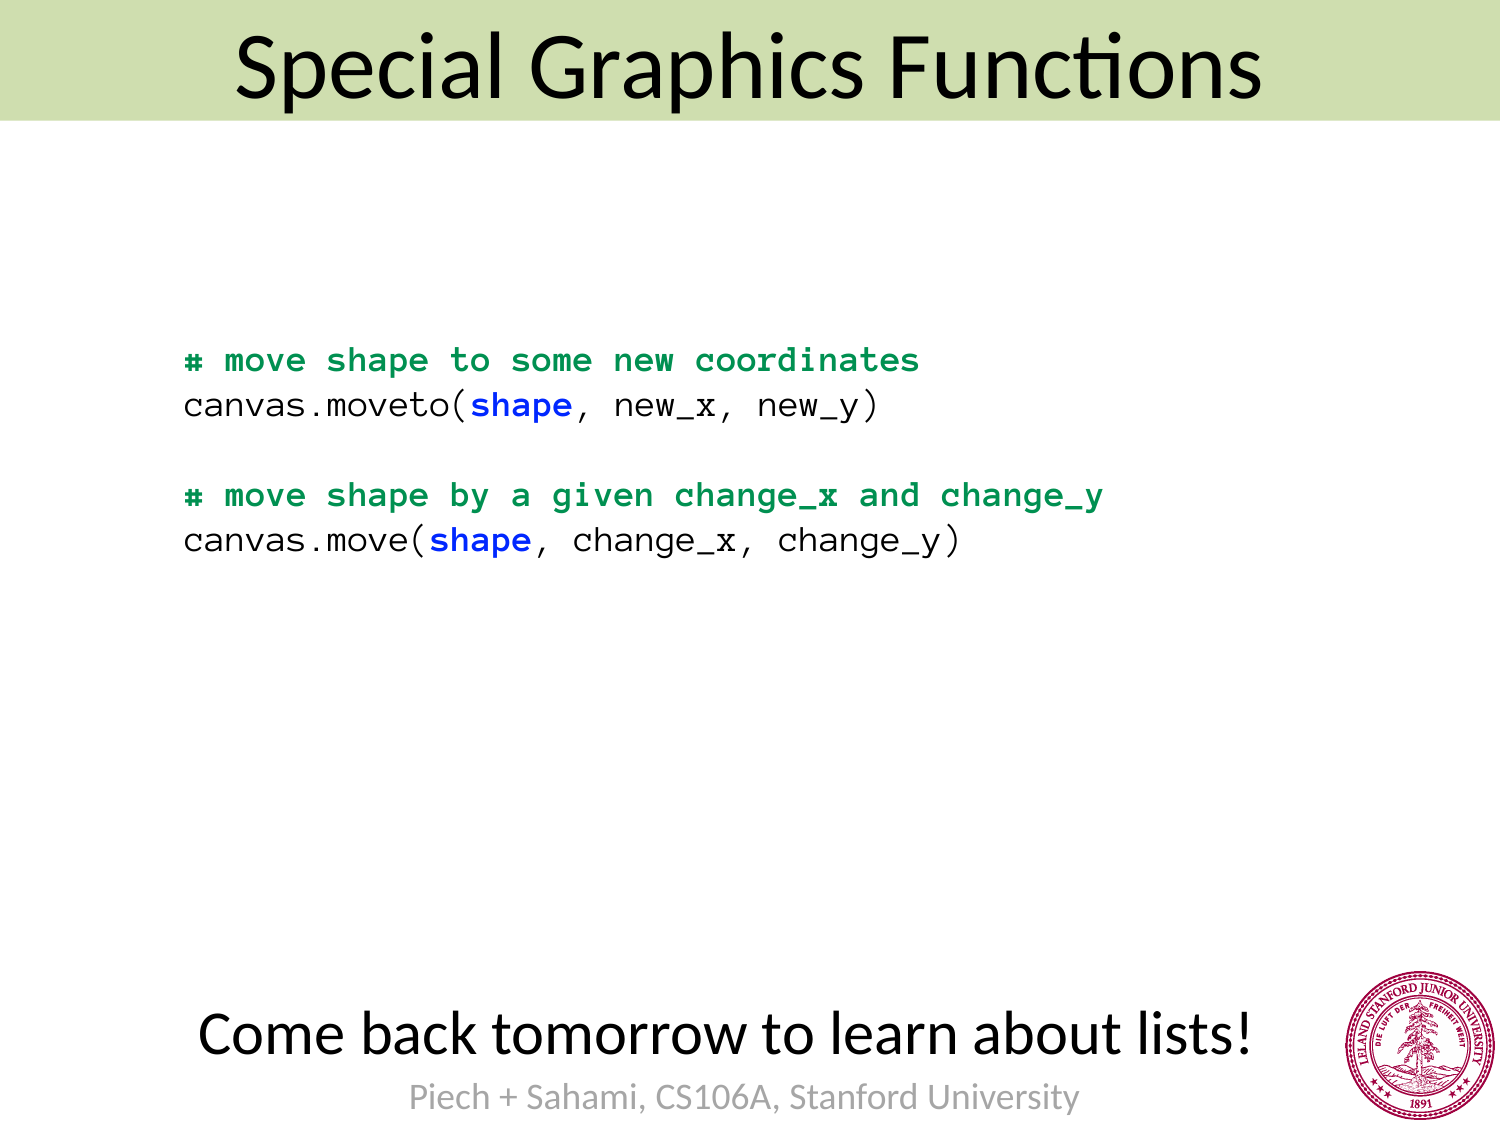

Special Graphics Functions

# move shape to some new coordinates
canvas.moveto(shape, new_x, new_y)

# move shape by a given change_x and change_y
canvas.move(shape, change_x, change_y)

Come back tomorrow to learn about lists!